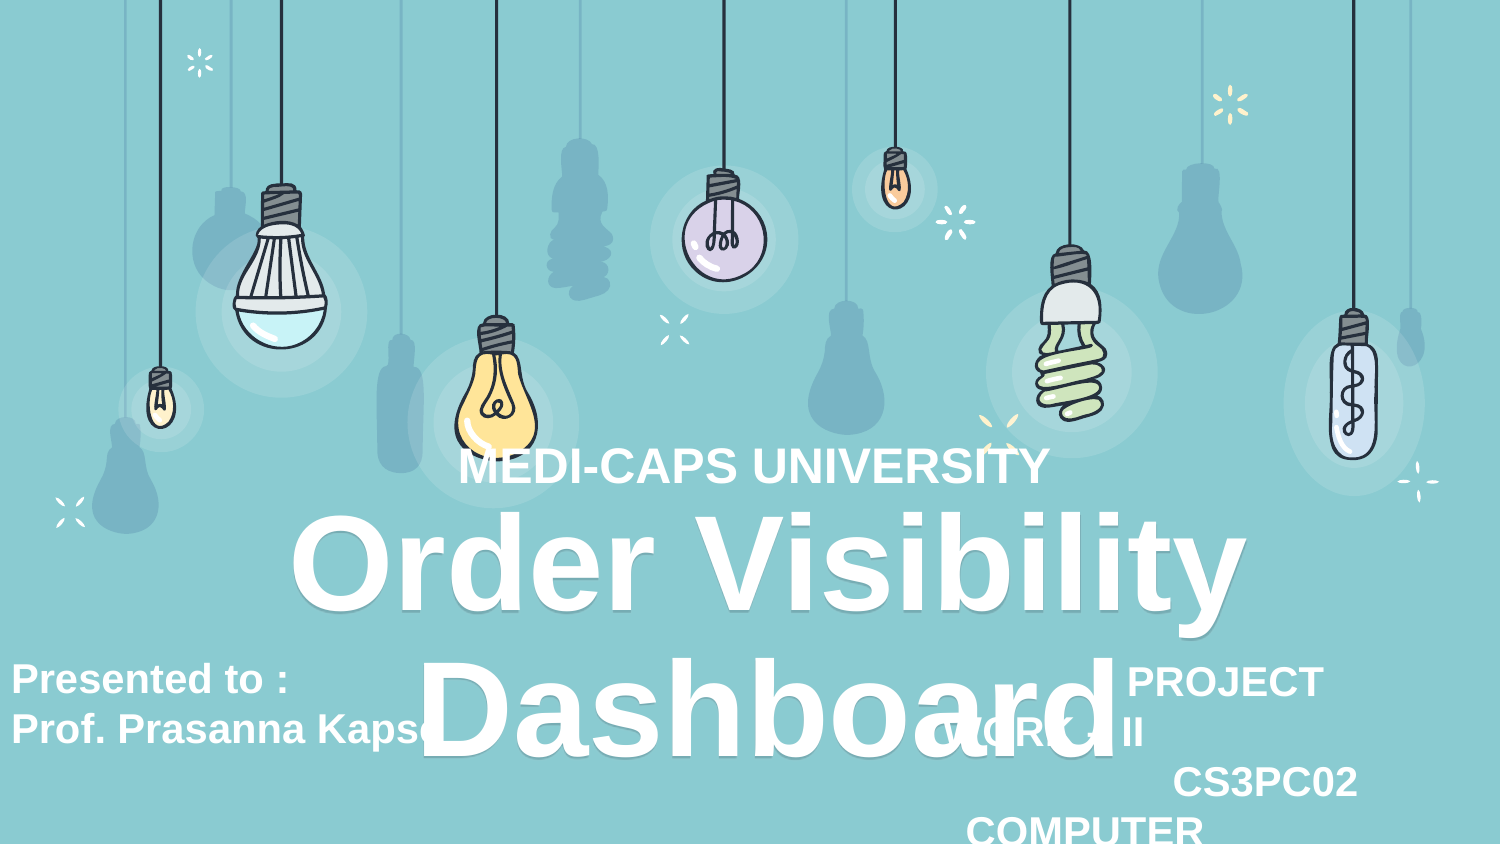

MEDI-CAPS UNIVERSITY
# Order Visibility Dashboard
Presented to :
Prof. Prasanna Kapse
                PROJECT  WORK – II
                    CS3PC02
  COMPUTER SCIENCE AND ENGG. - E